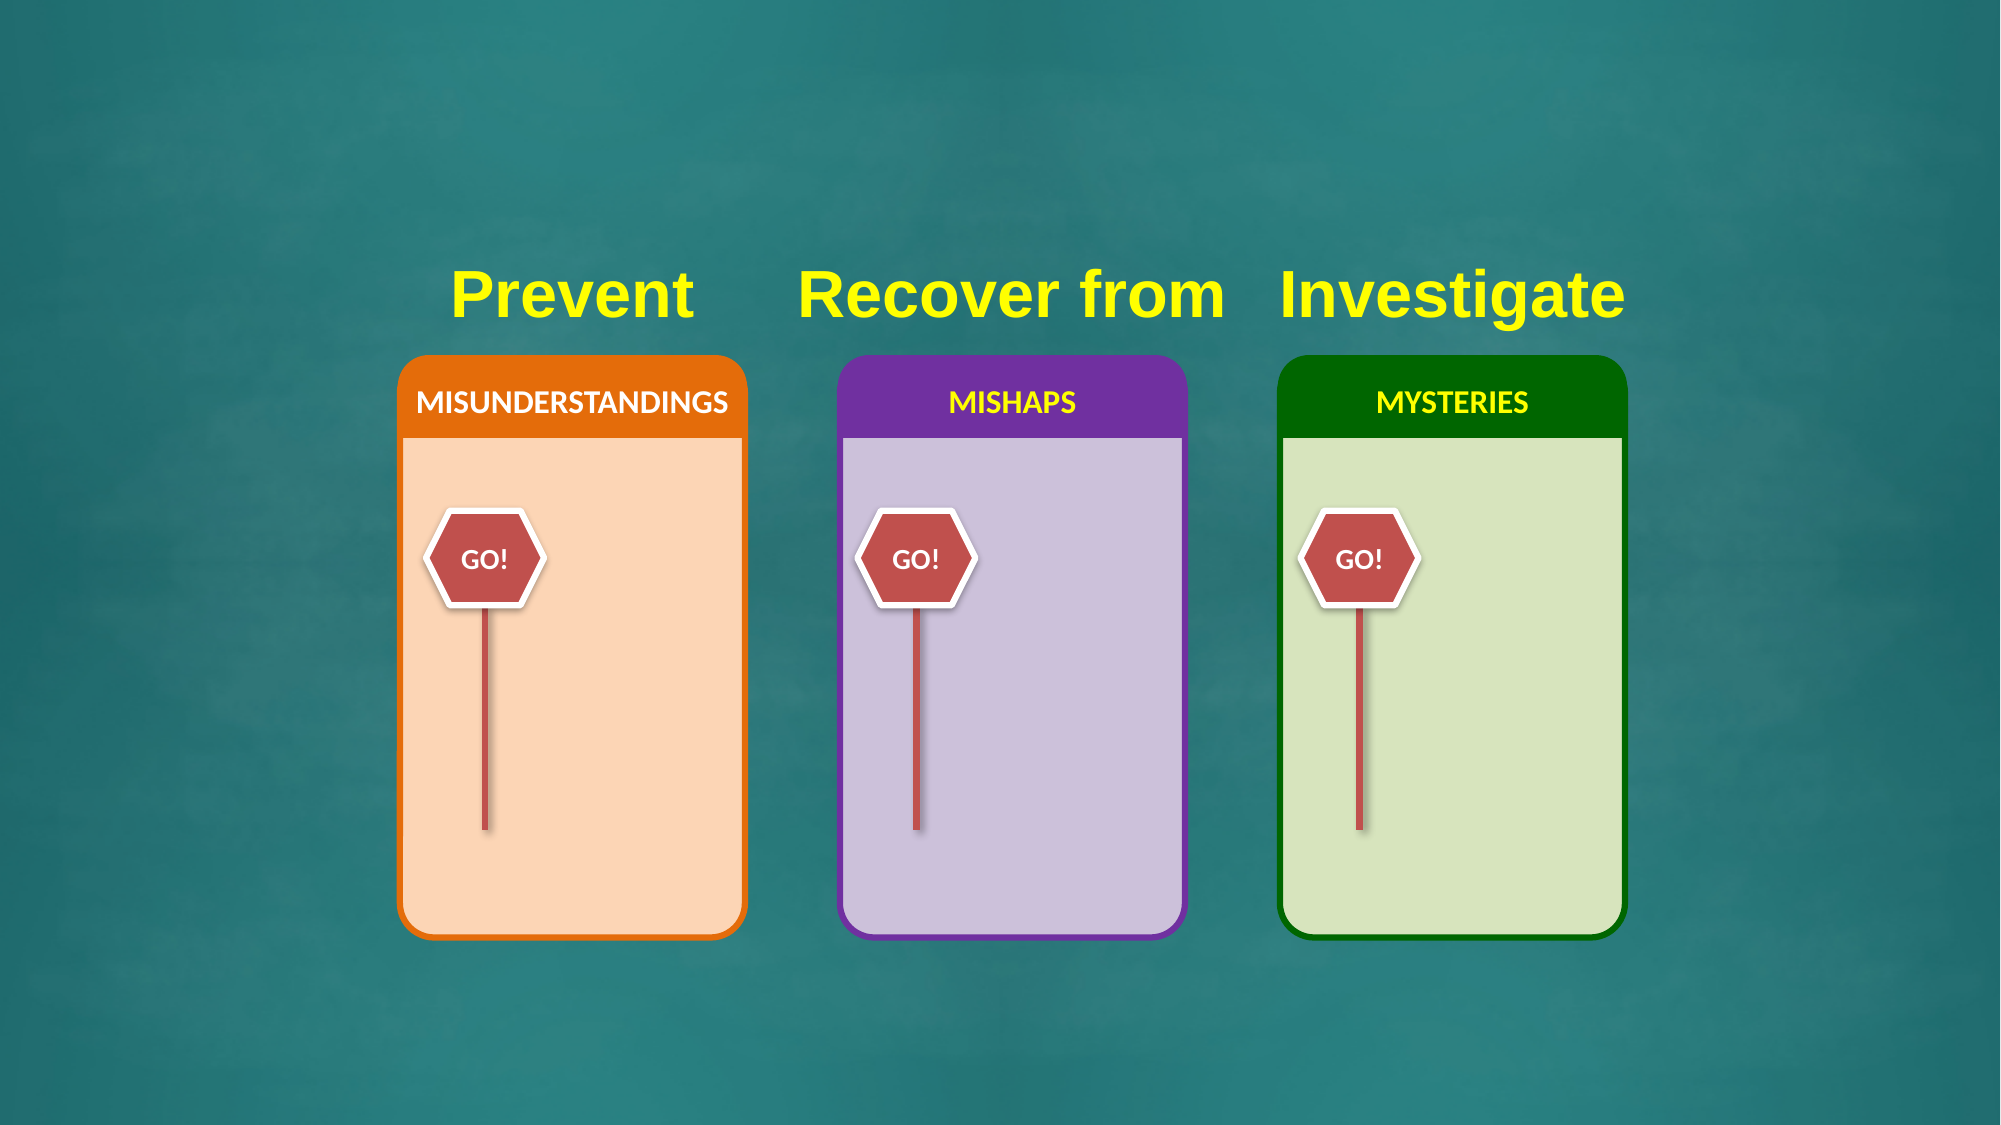

Prevent
Recover from
Investigate
MISUNDERSTANDINGS

GO!
MISHAPS

GO!
MYSTERIES

GO!